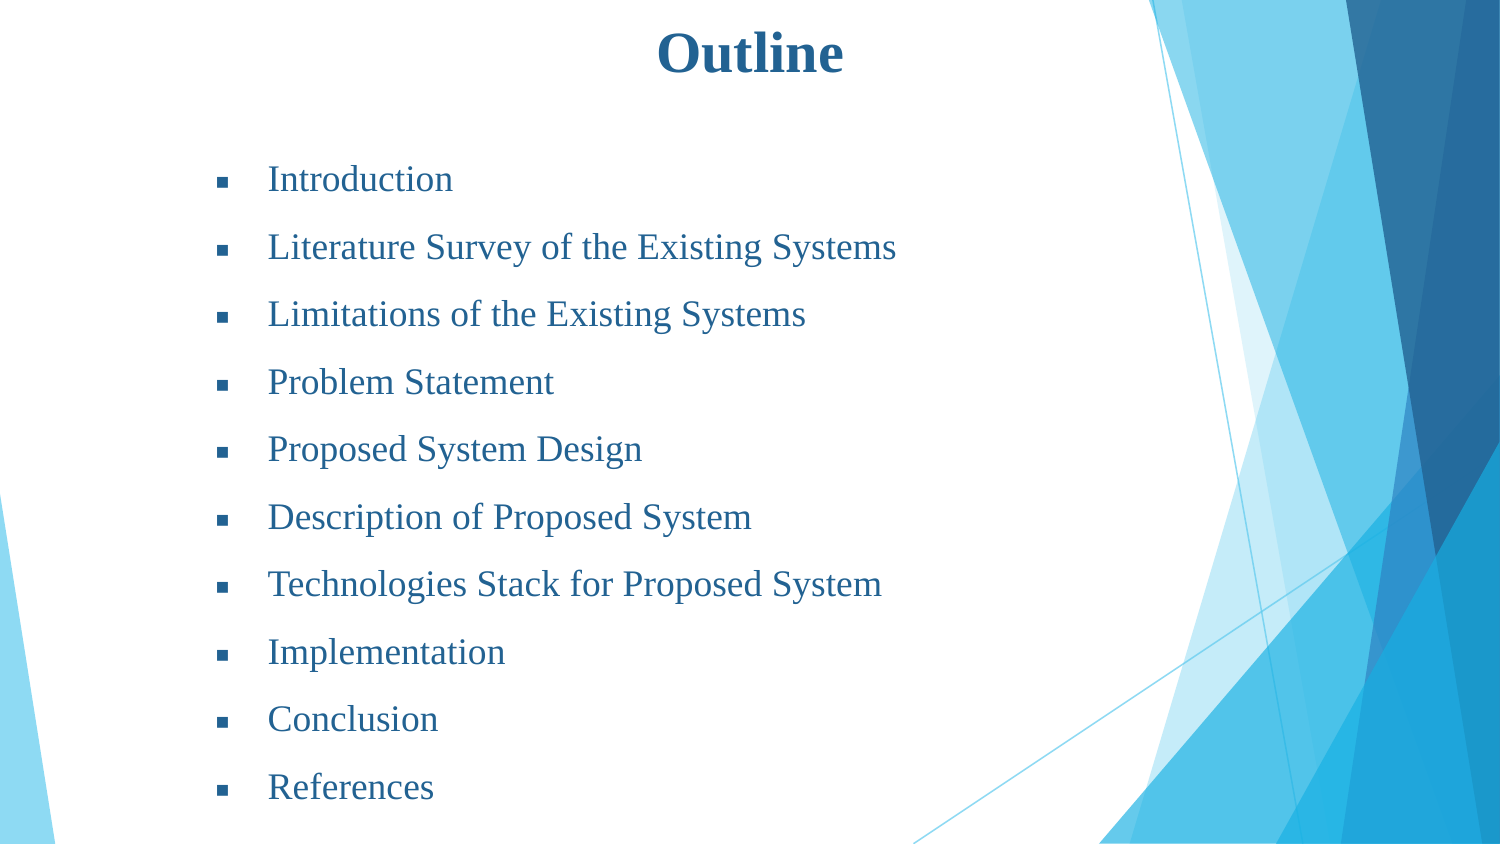

Outline
Introduction
Literature Survey of the Existing Systems
Limitations of the Existing Systems
Problem Statement
Proposed System Design
Description of Proposed System
Technologies Stack for Proposed System
Implementation
Conclusion
References